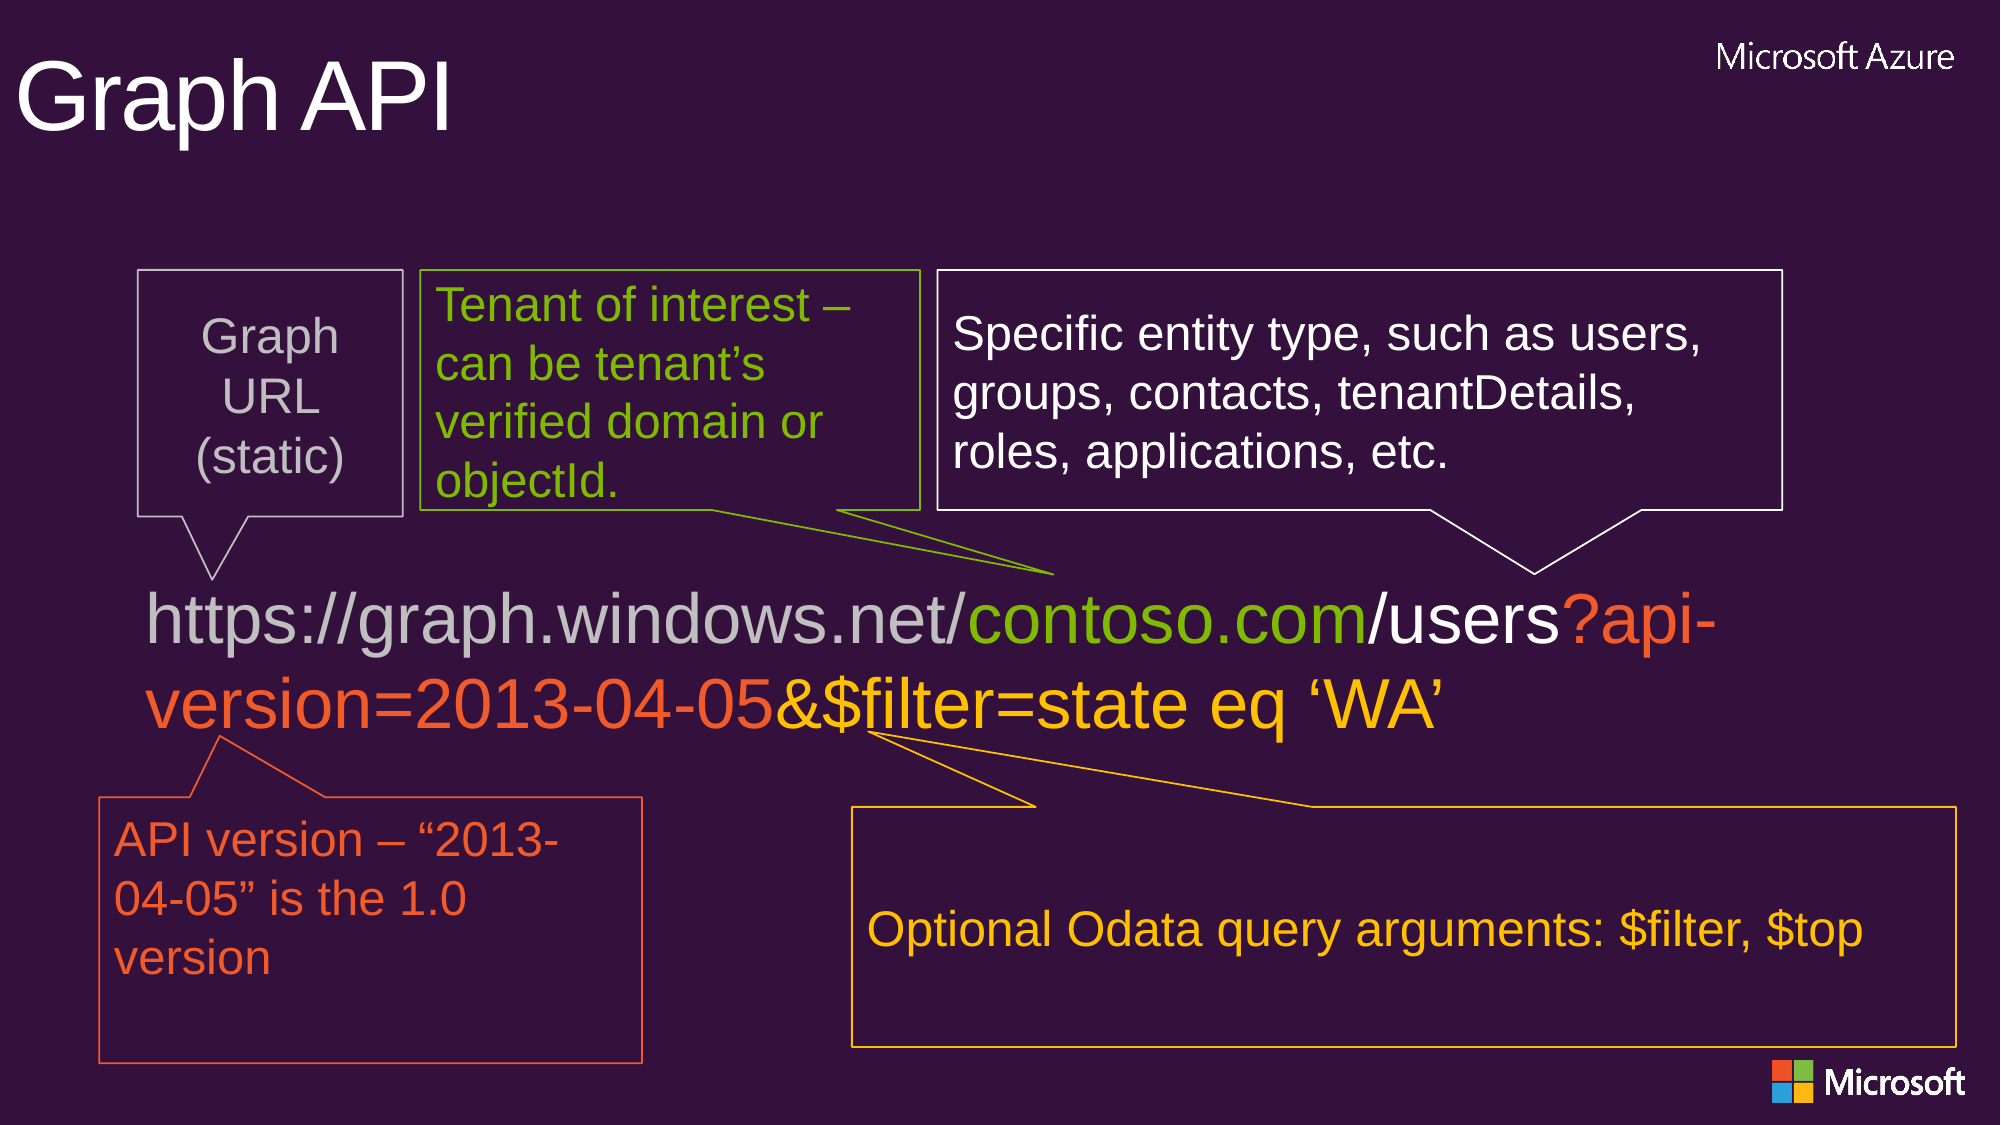

Graph API
Graph URL (static)
Tenant of interest – can be tenant’s verified domain or objectId.
Specific entity type, such as users, groups, contacts, tenantDetails, roles, applications, etc.
https://graph.windows.net/contoso.com/users?api-version=2013-04-05&$filter=state eq ‘WA’
API version – “2013-04-05” is the 1.0 version

Optional Odata query arguments: $filter, $top